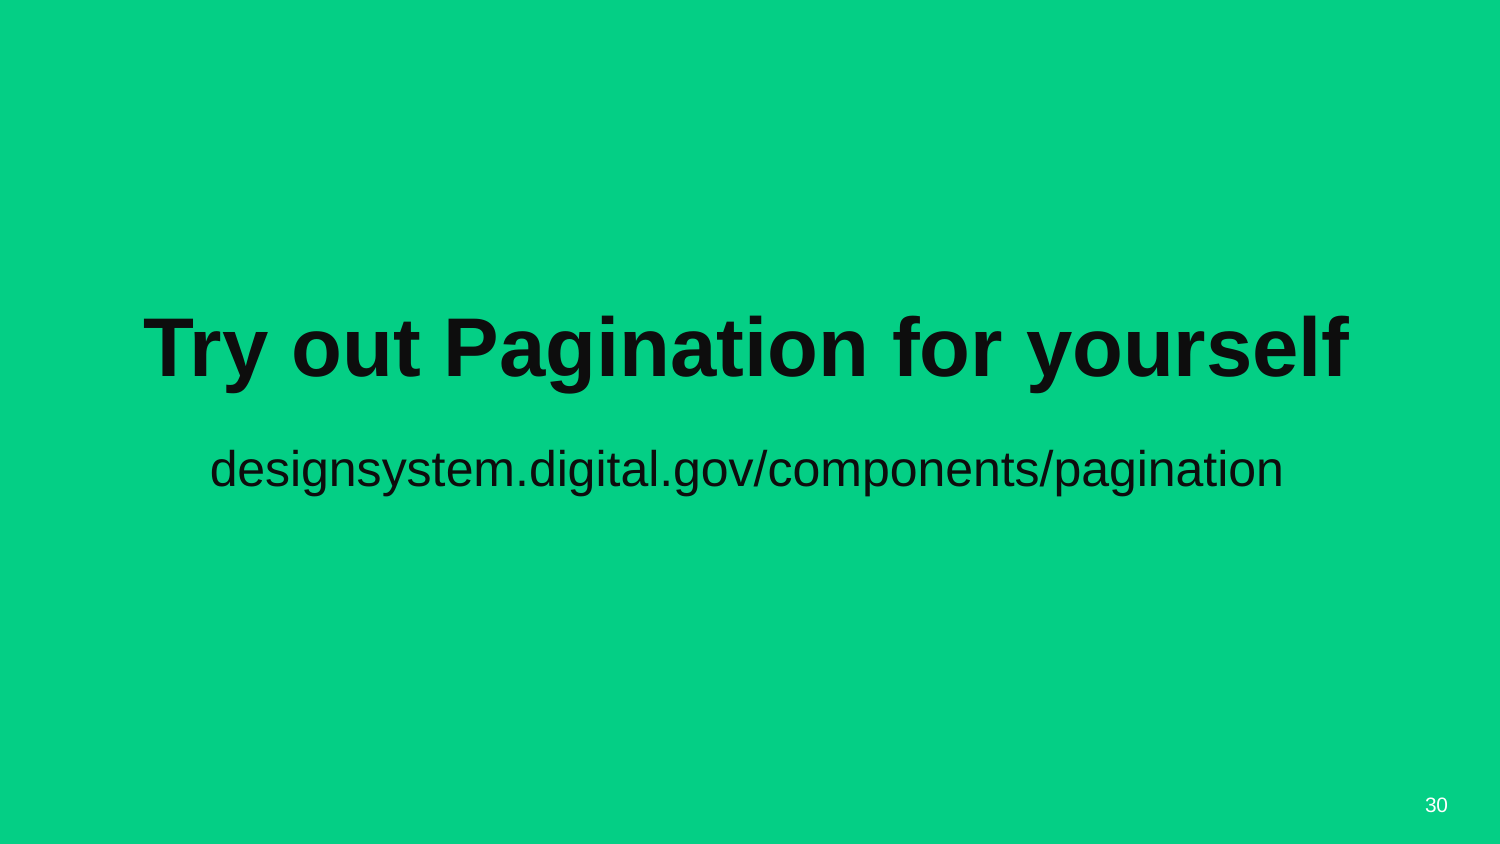

# Try out Pagination for yourself
designsystem.digital.gov/components/pagination
30